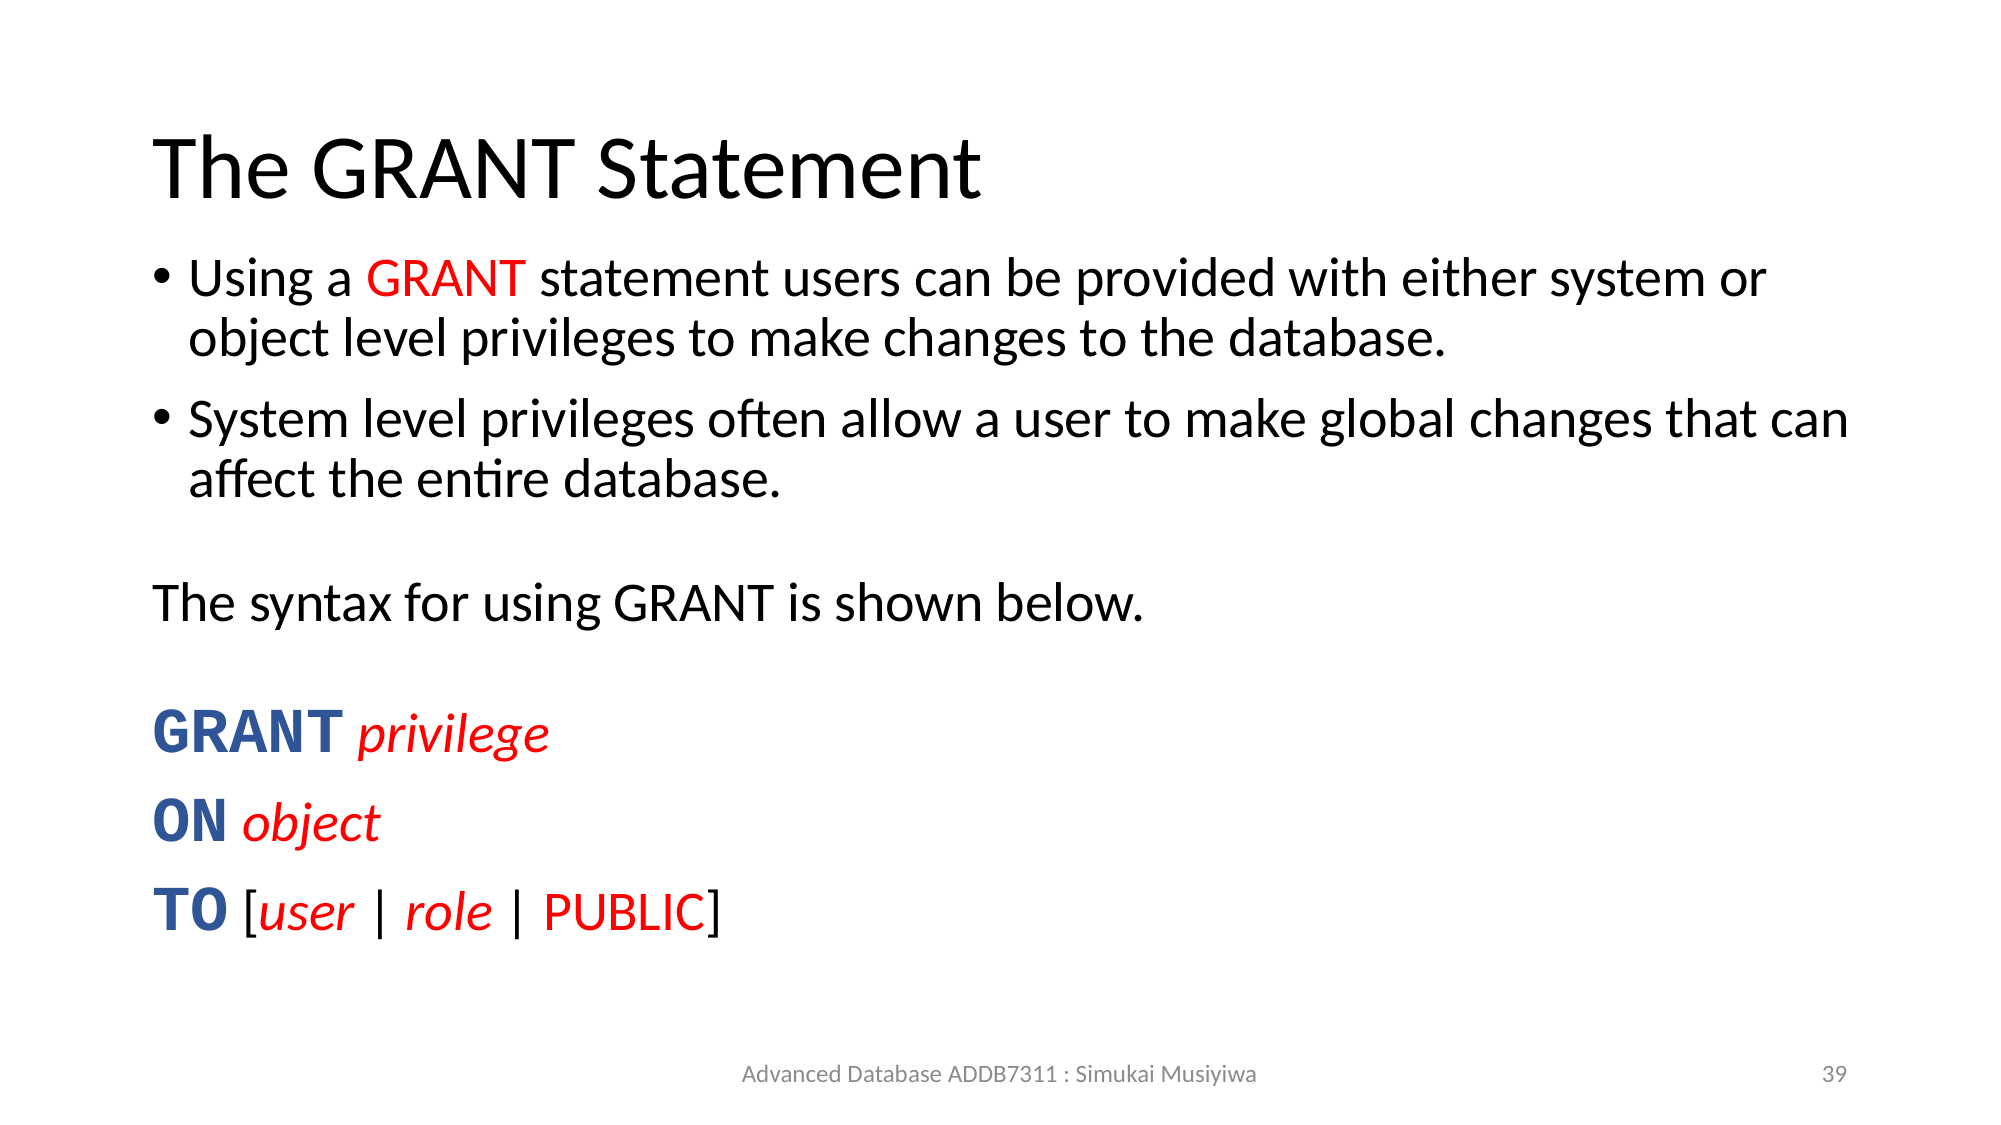

# The GRANT Statement
Using a GRANT statement users can be provided with either system or object level privileges to make changes to the database.
System level privileges often allow a user to make global changes that can affect the entire database.

The syntax for using GRANT is shown below.

GRANT privilege
ON object
TO [user | role | PUBLIC]

Advanced Database ADDB7311 : Simukai Musiyiwa
39